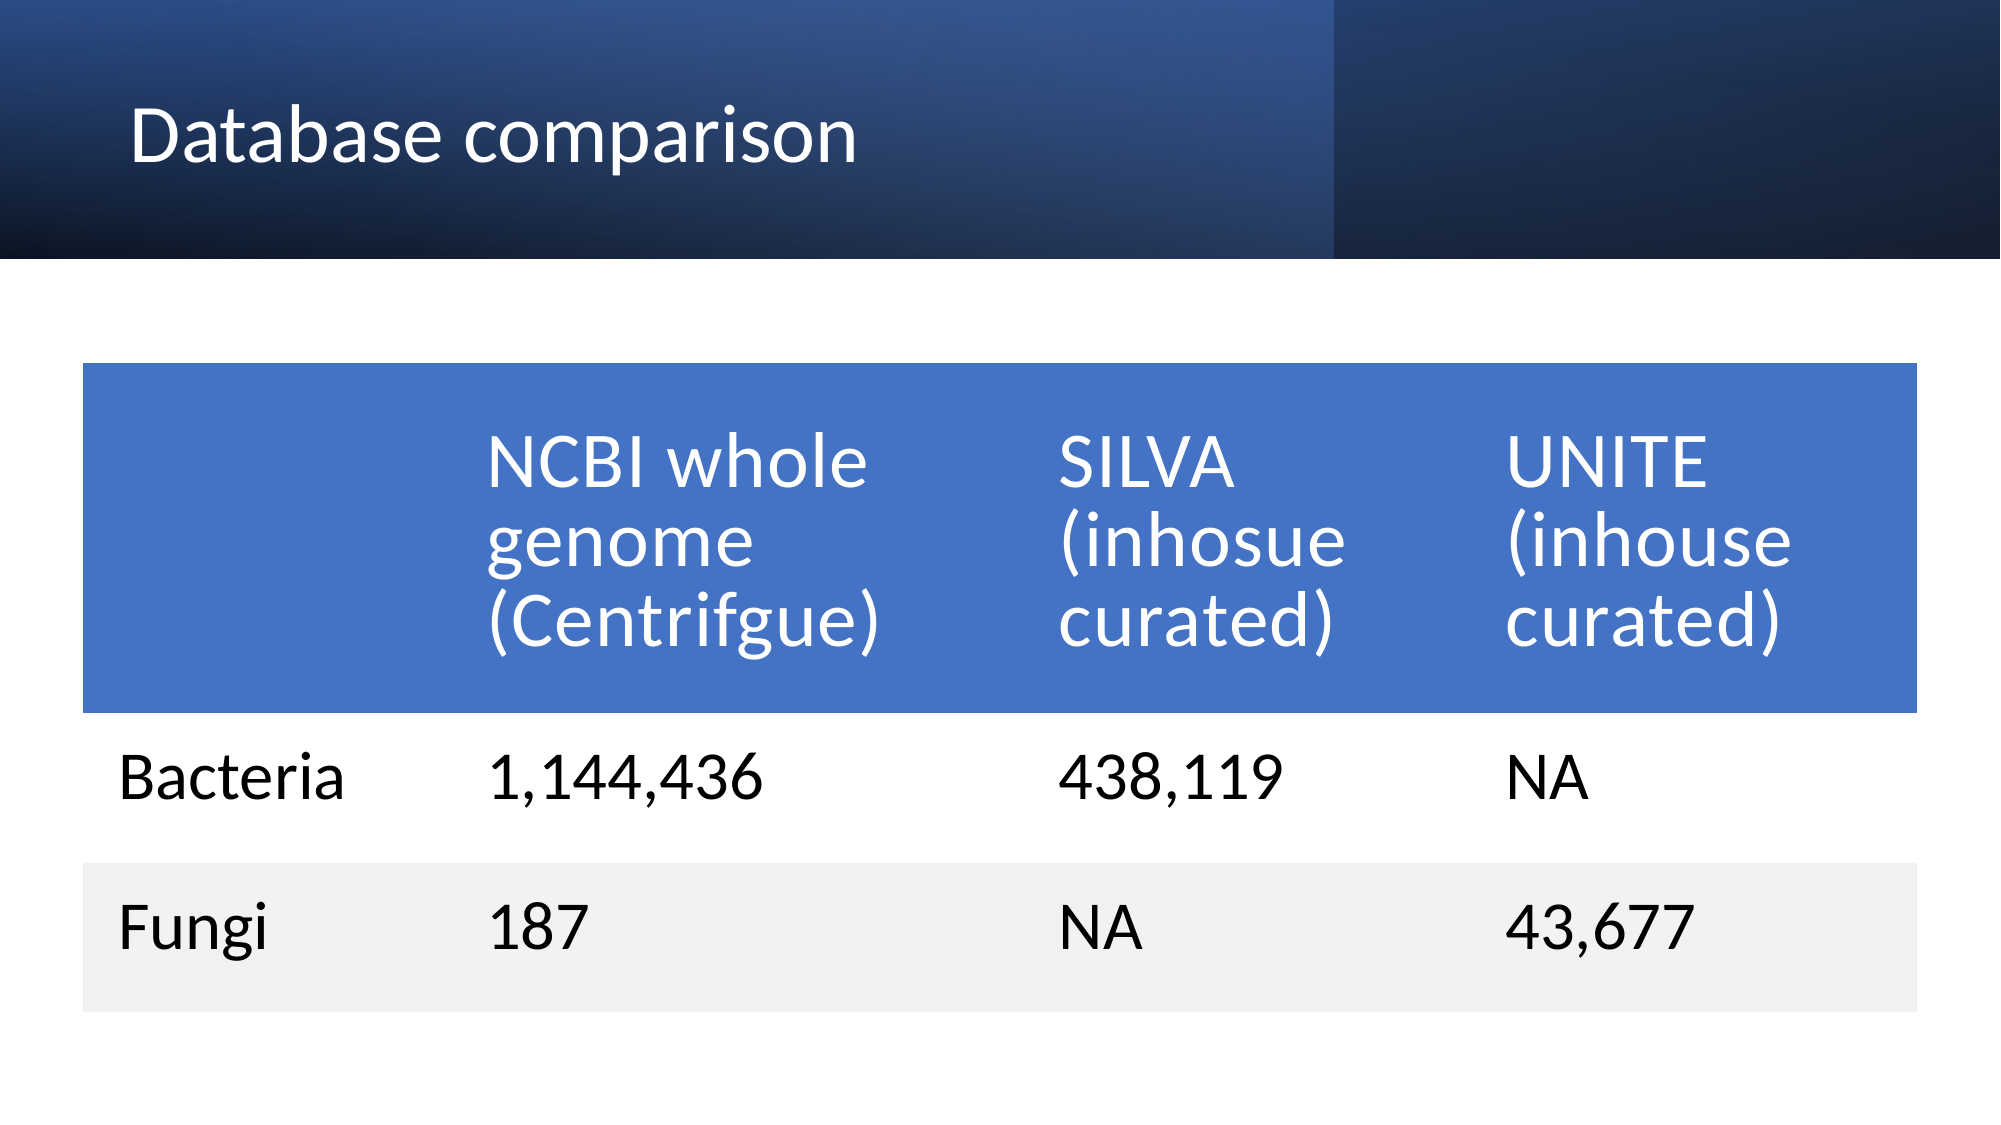

# Database comparison
|  | NCBI whole genome (Centrifgue) | SILVA (inhosue curated) | UNITE (inhouse curated) |
| --- | --- | --- | --- |
| Bacteria | 1,144,436 | 438,119 | NA |
| Fungi | 187 | NA | 43,677 |